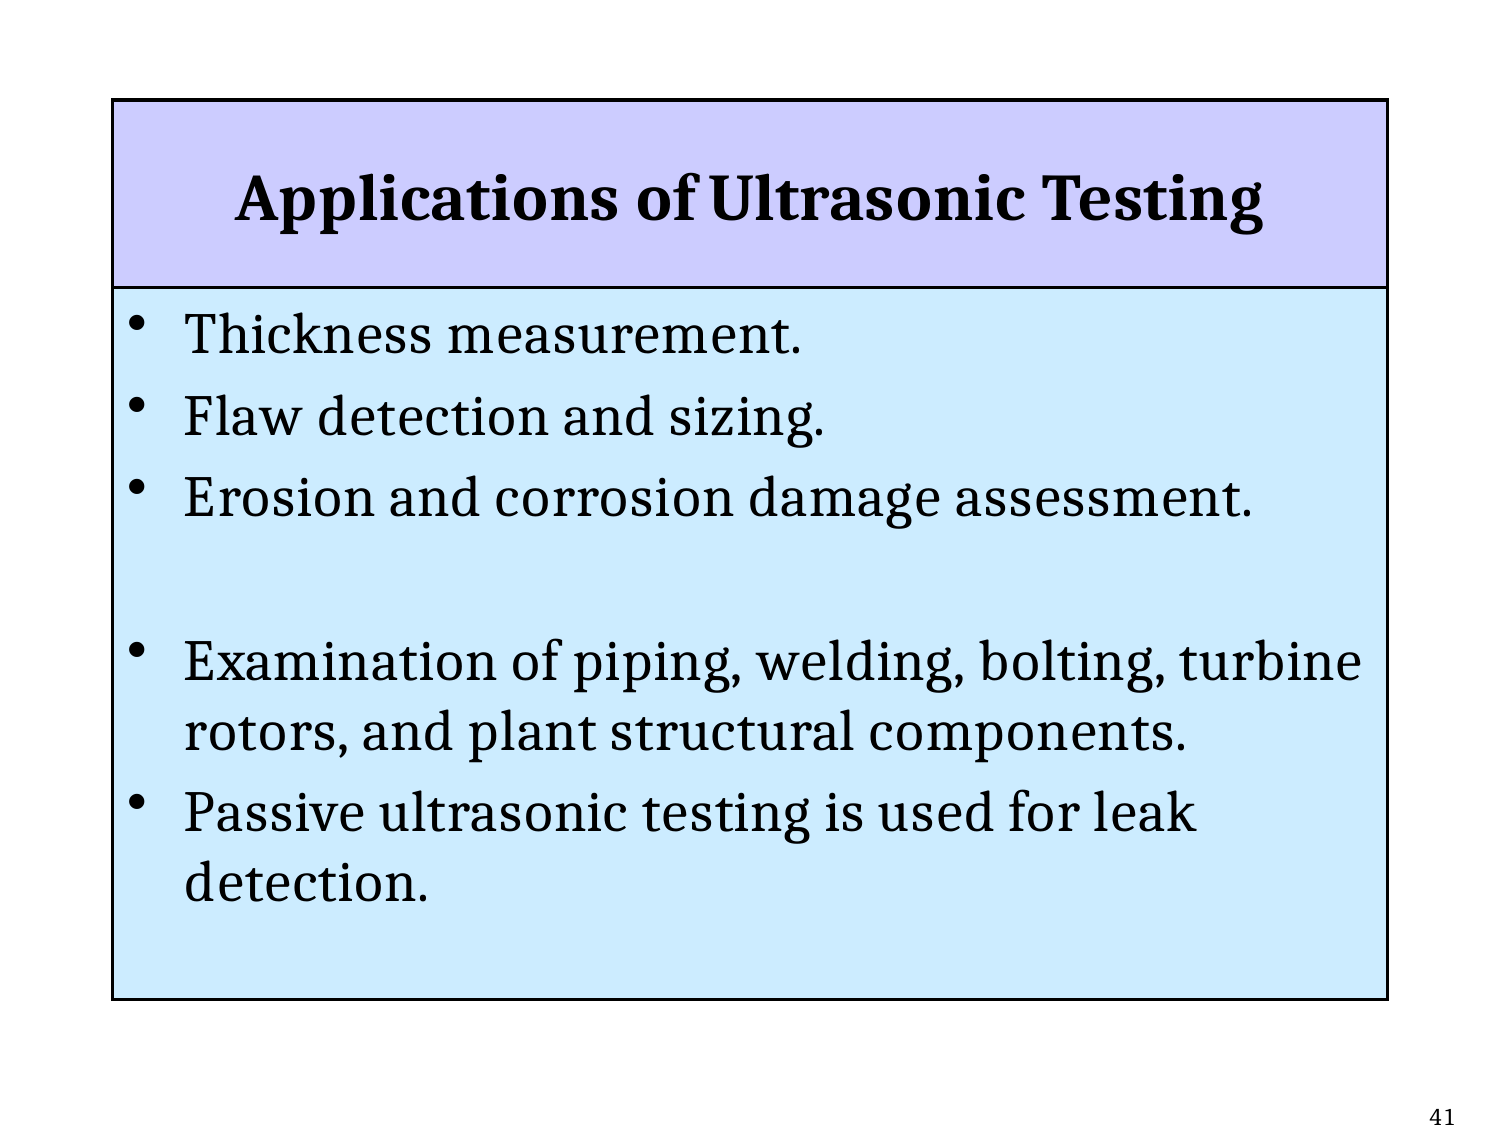

# Applications of Ultrasonic Testing
Thickness measurement.
Flaw detection and sizing.
Erosion and corrosion damage assessment.

Examination of piping, welding, bolting, turbine rotors, and plant structural components.
Passive ultrasonic testing is used for leak detection.

41